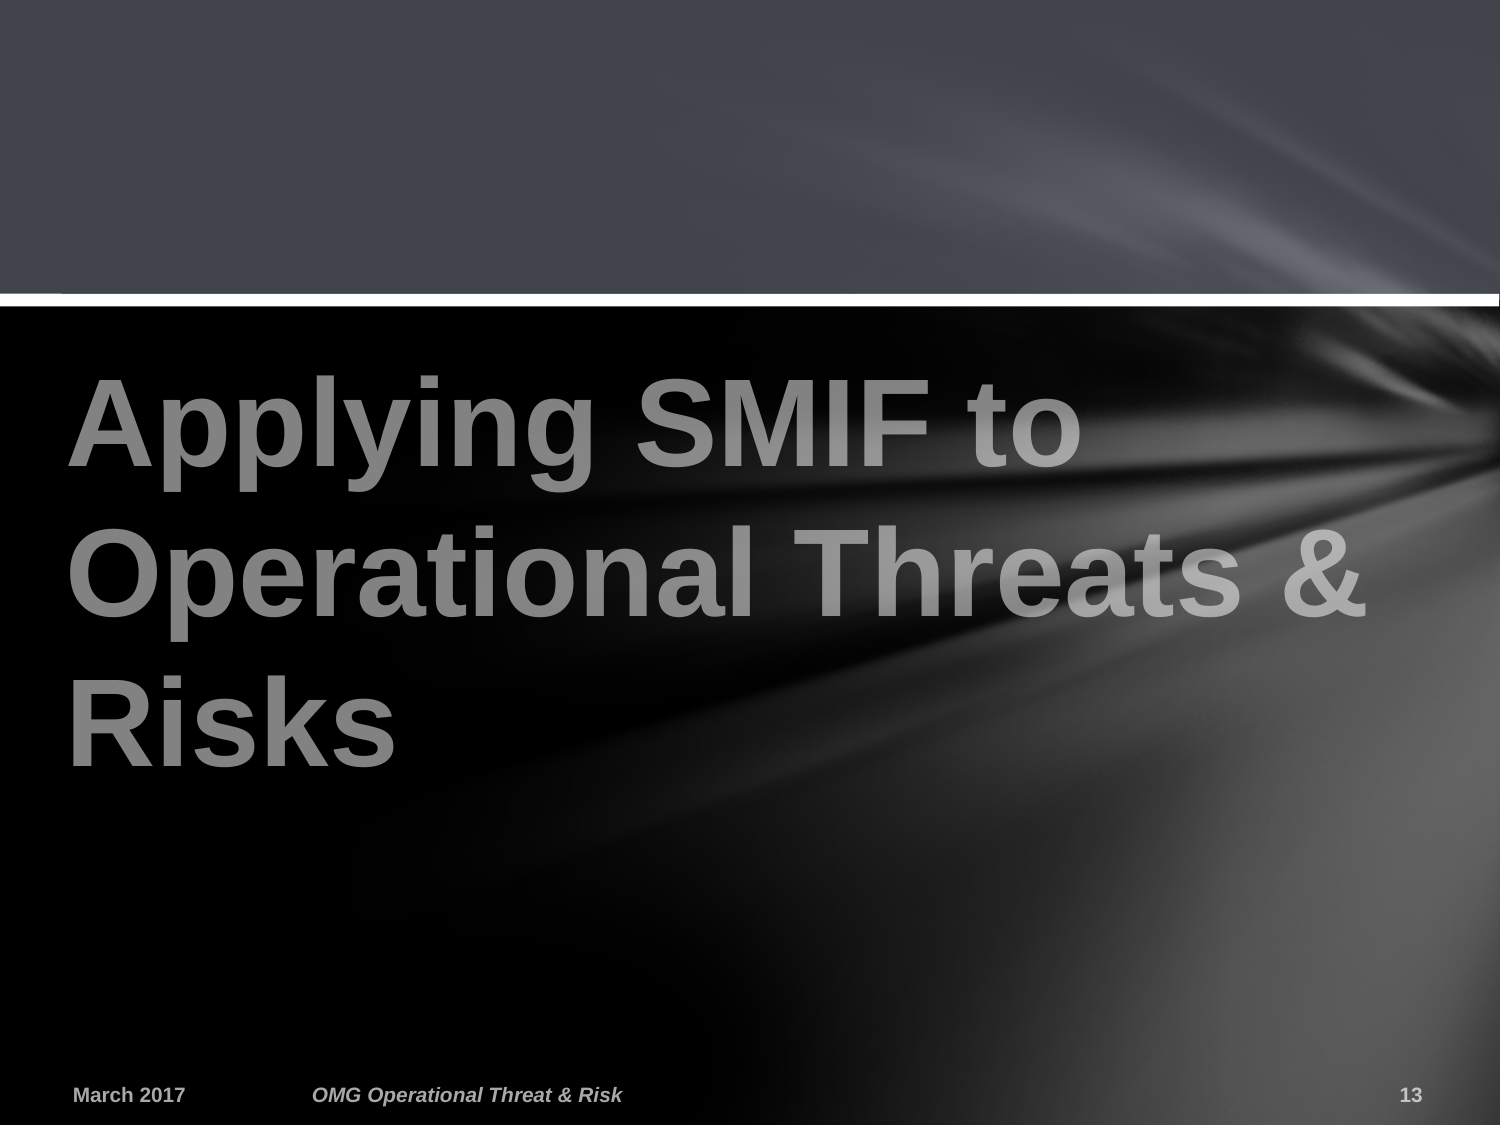

# Applying SMIF to Operational Threats & Risks
March 2017
OMG Operational Threat & Risk
13